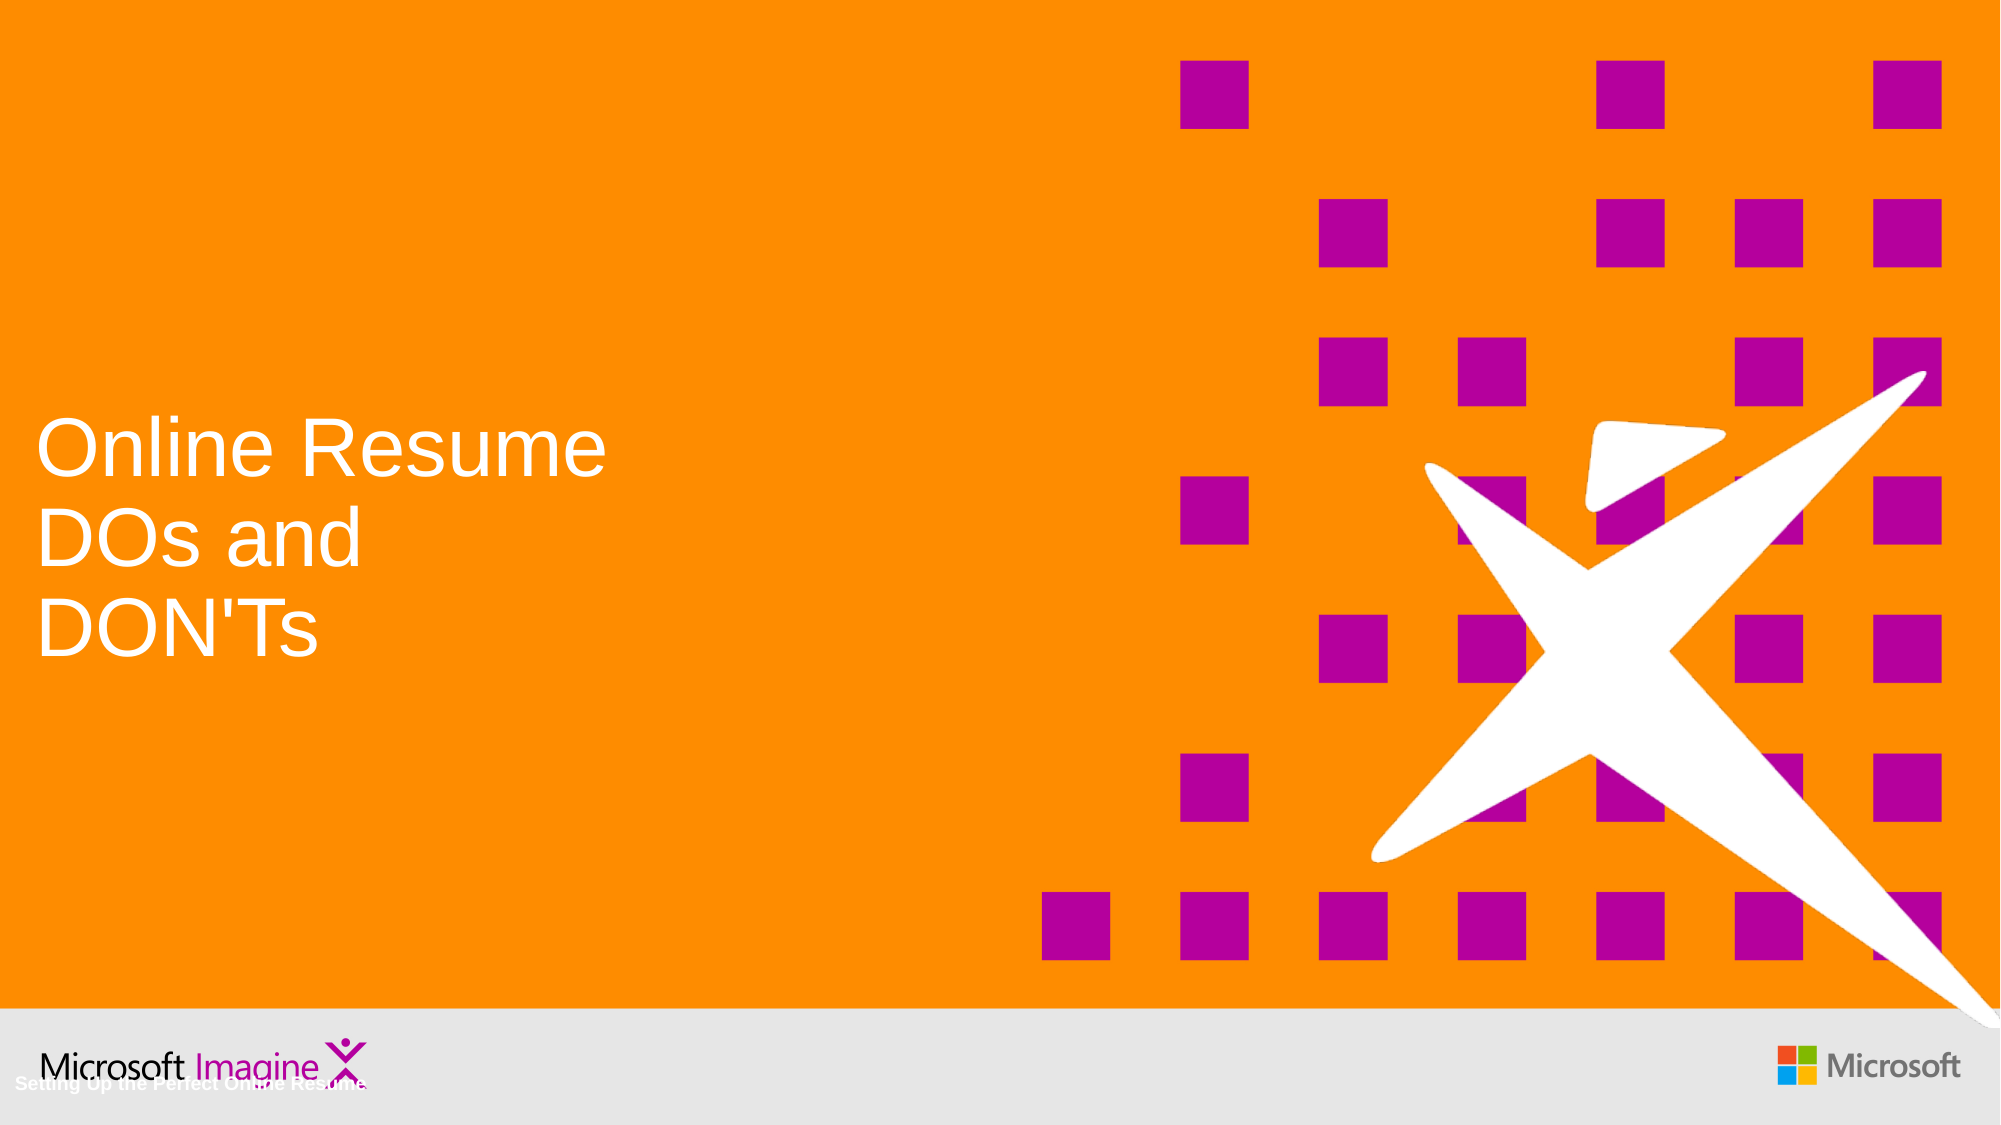

Online Resume DOs and DON'Ts

Setting Up the Perfect Online Resume